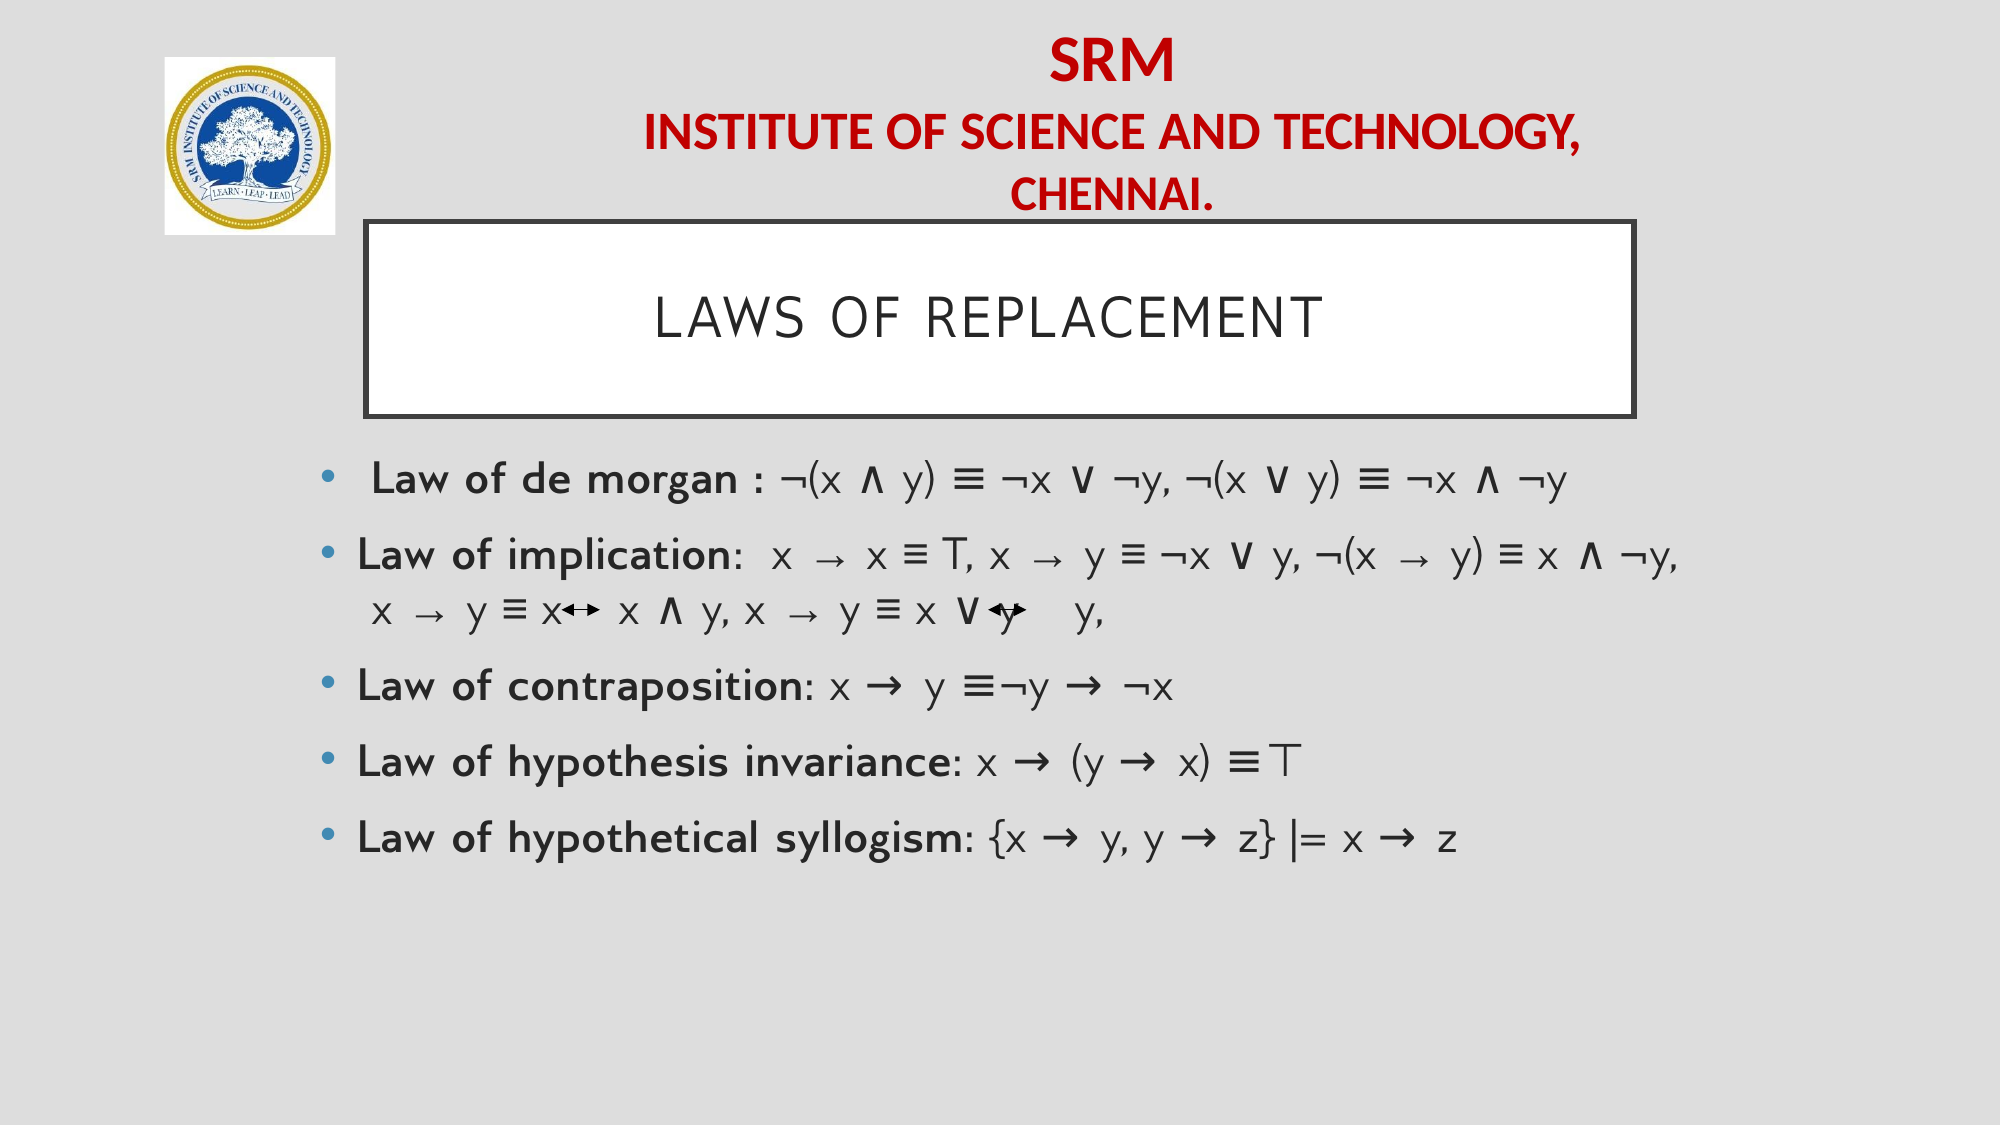

# Laws of replacement
 Law of de morgan : ¬(x ∧ y) ≡ ¬x ∨ ¬y, ¬(x ∨ y) ≡ ¬x ∧ ¬y
Law of implication:  x → x ≡ T, x → y ≡ ¬x ∨ y, ¬(x → y) ≡ x ∧ ¬y,  x → y ≡ x    x ∧ y, x → y ≡ x ∨ y    y,
Law of contraposition: x → y ≡ ¬y → ¬x
Law of hypothesis invariance: x → (y → x) ≡ ⊤
Law of hypothetical syllogism: {x → y, y → z} |= x → z